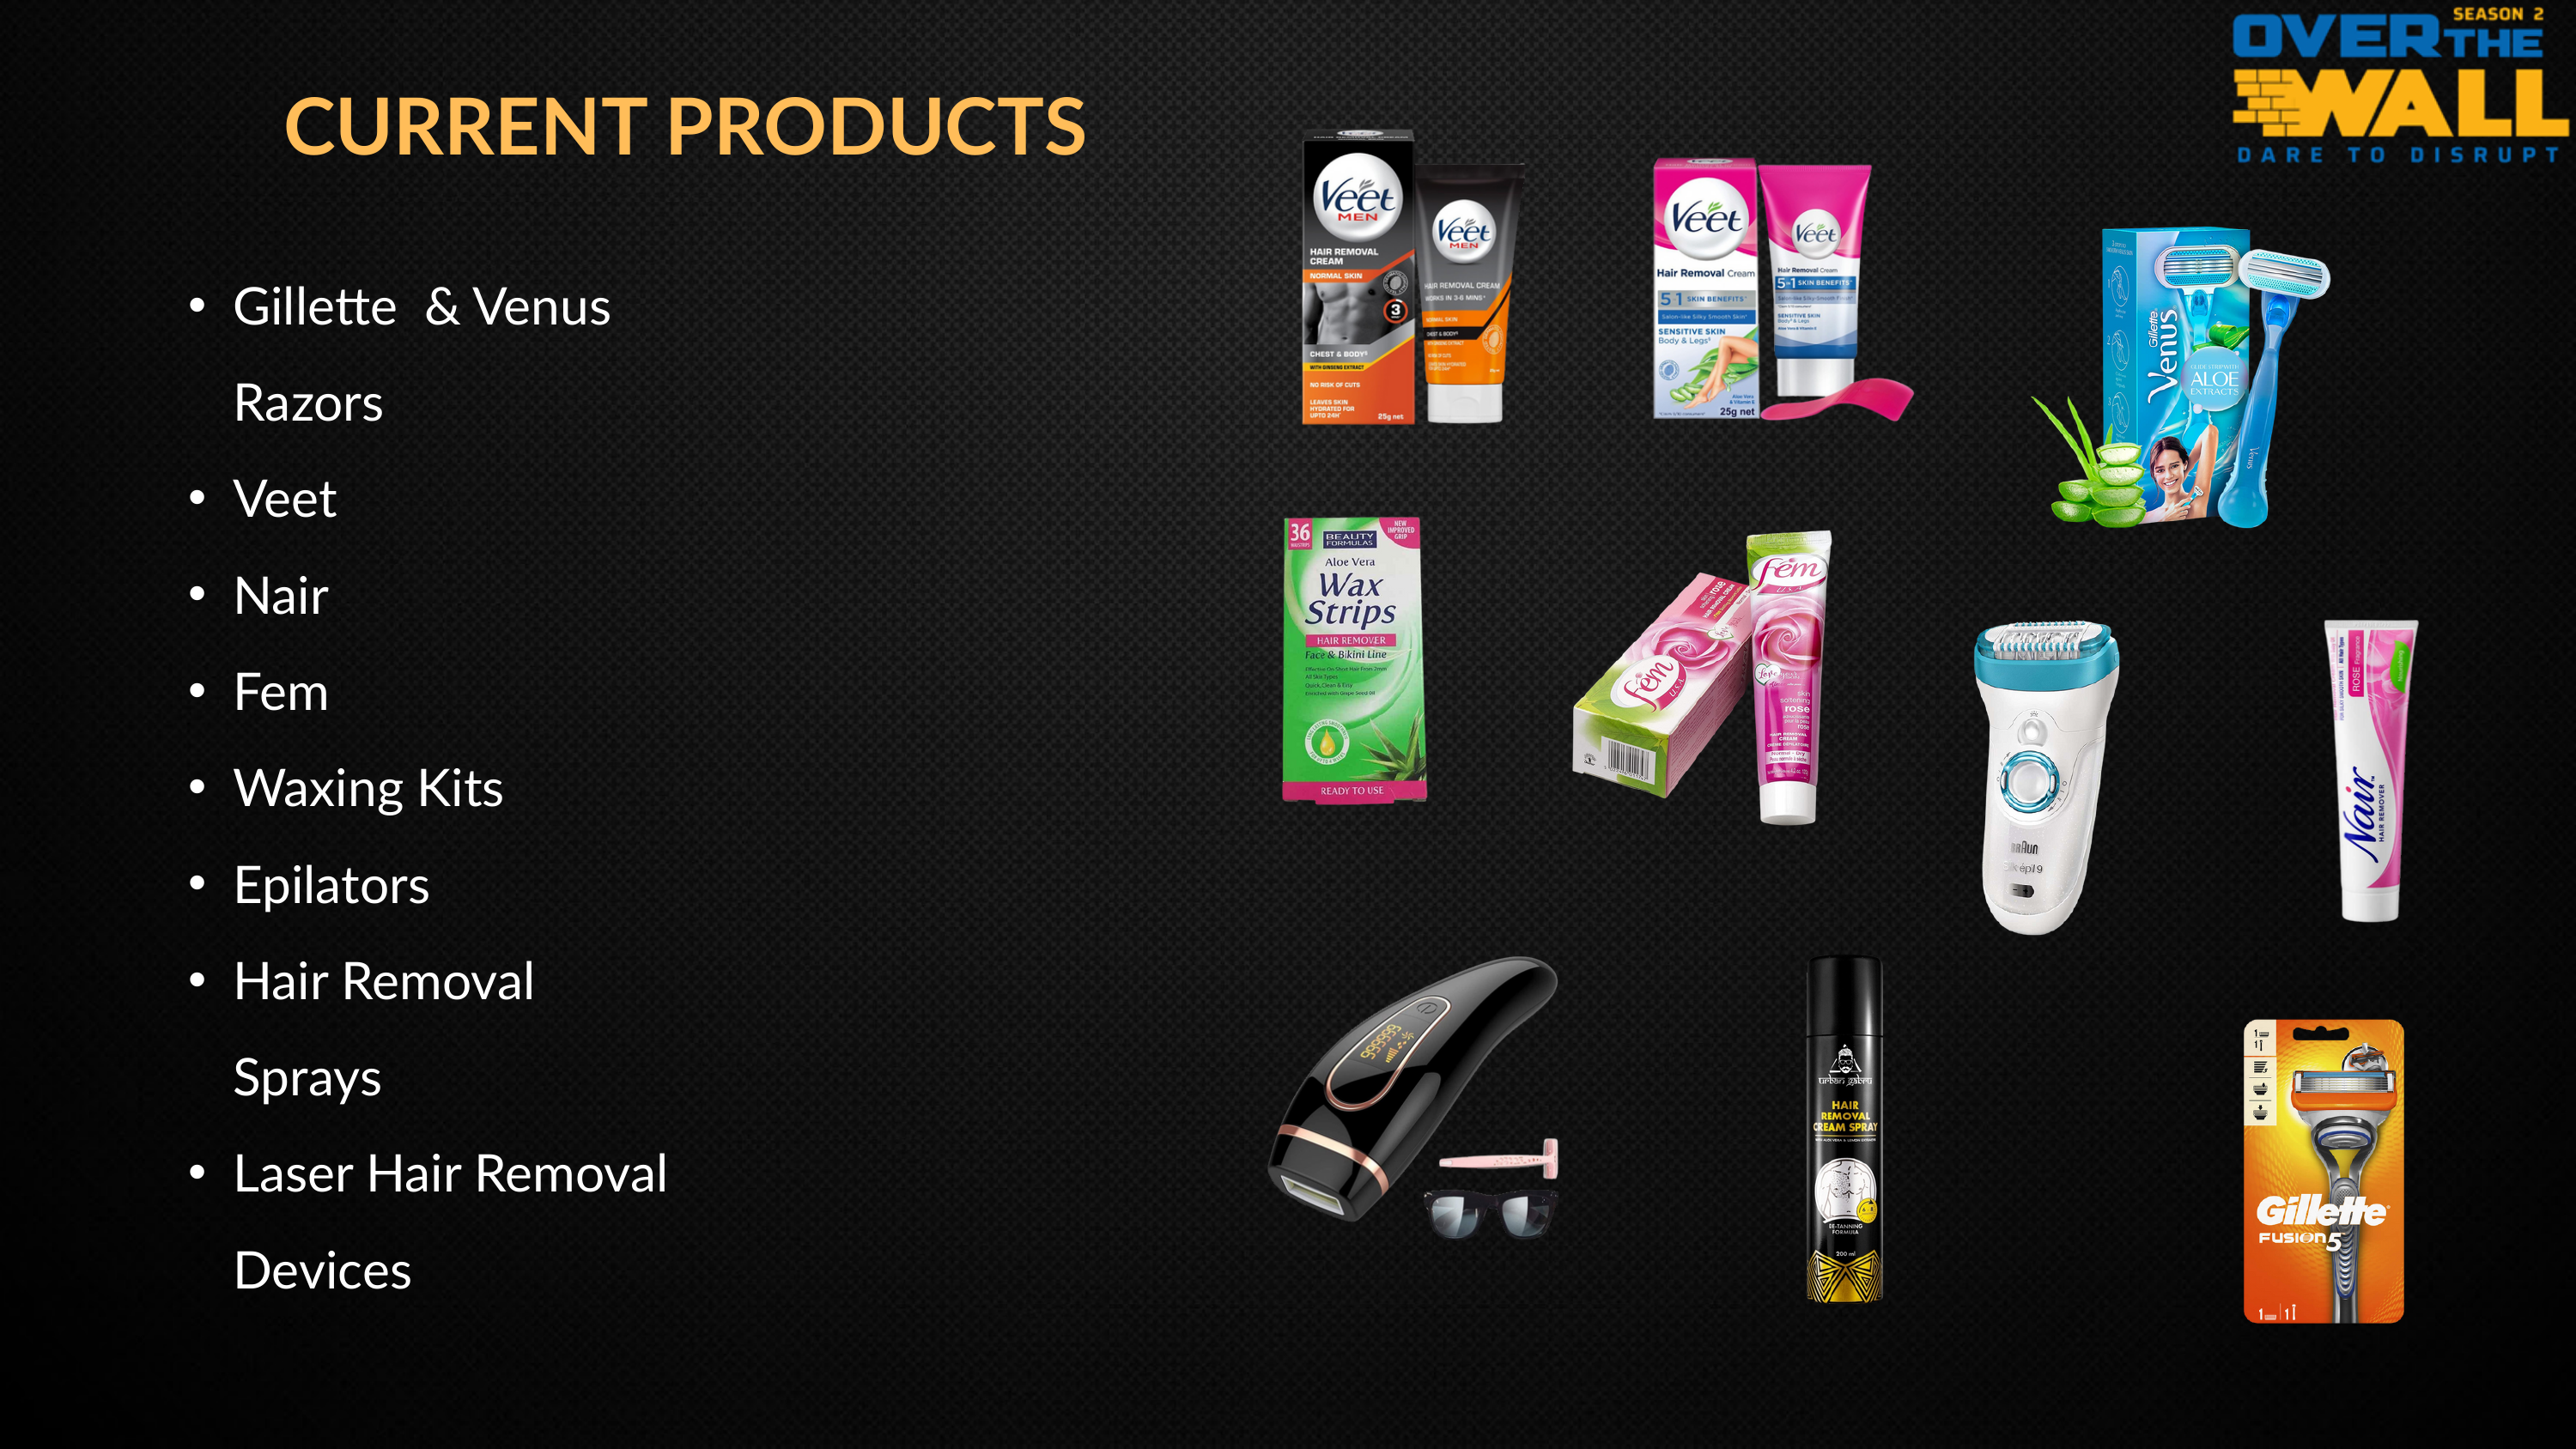

CURRENT PRODUCTS

Gillette  & Venus Razors
Veet
Nair
Fem
Waxing Kits
Epilators
Hair Removal Sprays
Laser Hair Removal Devices